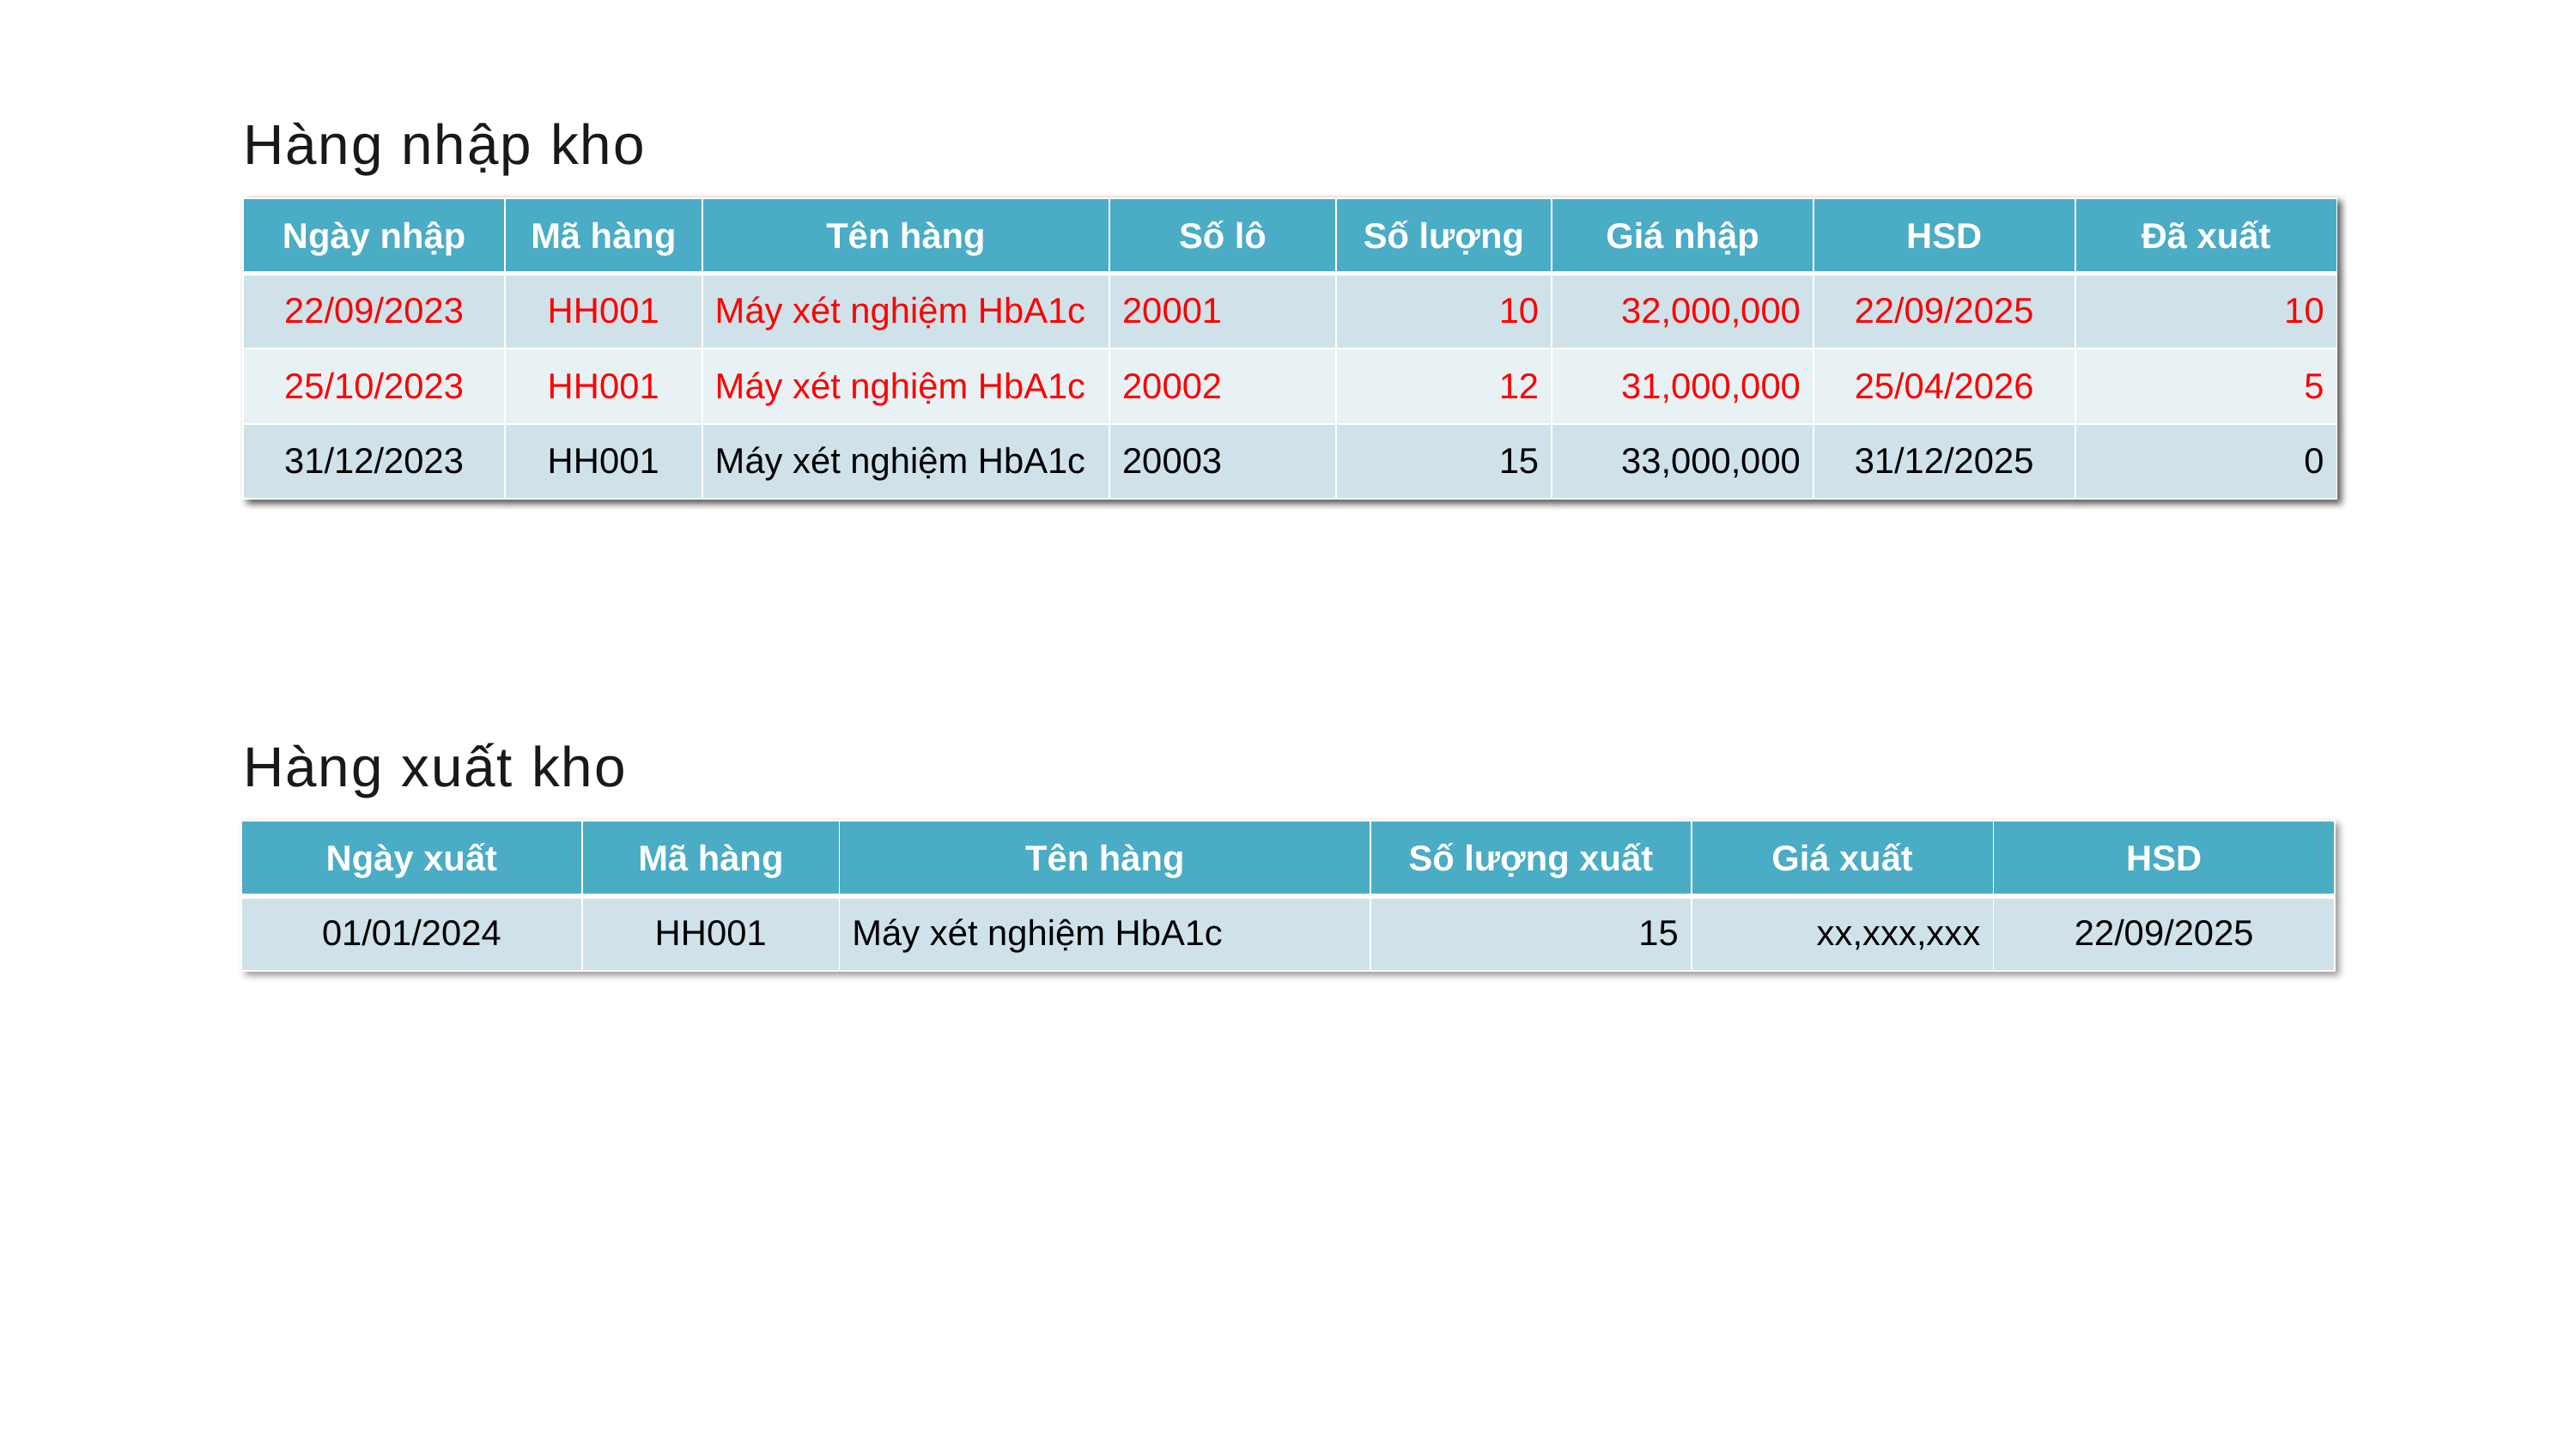

Hàng nhập kho
| Ngày nhập | Mã hàng | Tên hàng | Số lô | Số lượng | Giá nhập | HSD | Đã xuất |
| --- | --- | --- | --- | --- | --- | --- | --- |
| 22/09/2023 | HH001 | Máy xét nghiệm HbA1c | 20001 | 10 | 32,000,000 | 22/09/2025 | 0 |
| 25/10/2023 | HH001 | Máy xét nghiệm HbA1c | 20002 | 12 | 31,000,000 | 25/04/2026 | 0 |
| 31/12/2023 | HH001 | Máy xét nghiệm HbA1c | 20003 | 15 | 33,000,000 | 31/12/2025 | 0 |
| Ngày nhập | Mã hàng | Tên hàng | Số lô | Số lượng | Giá nhập | HSD | Đã xuất |
| --- | --- | --- | --- | --- | --- | --- | --- |
| 22/09/2023 | HH001 | Máy xét nghiệm HbA1c | 20001 | 10 | 32,000,000 | 22/09/2025 | 10 |
| 25/10/2023 | HH001 | Máy xét nghiệm HbA1c | 20002 | 12 | 31,000,000 | 25/04/2026 | 5 |
| 31/12/2023 | HH001 | Máy xét nghiệm HbA1c | 20003 | 15 | 33,000,000 | 31/12/2025 | 0 |
Hàng xuất kho
| Ngày xuất | Mã hàng | Tên hàng | Số lượng xuất | Giá xuất | HSD |
| --- | --- | --- | --- | --- | --- |
| 01/01/2024 | HH001 | Máy xét nghiệm HbA1c | 15 | xx,xxx,xxx | 22/09/2025 |